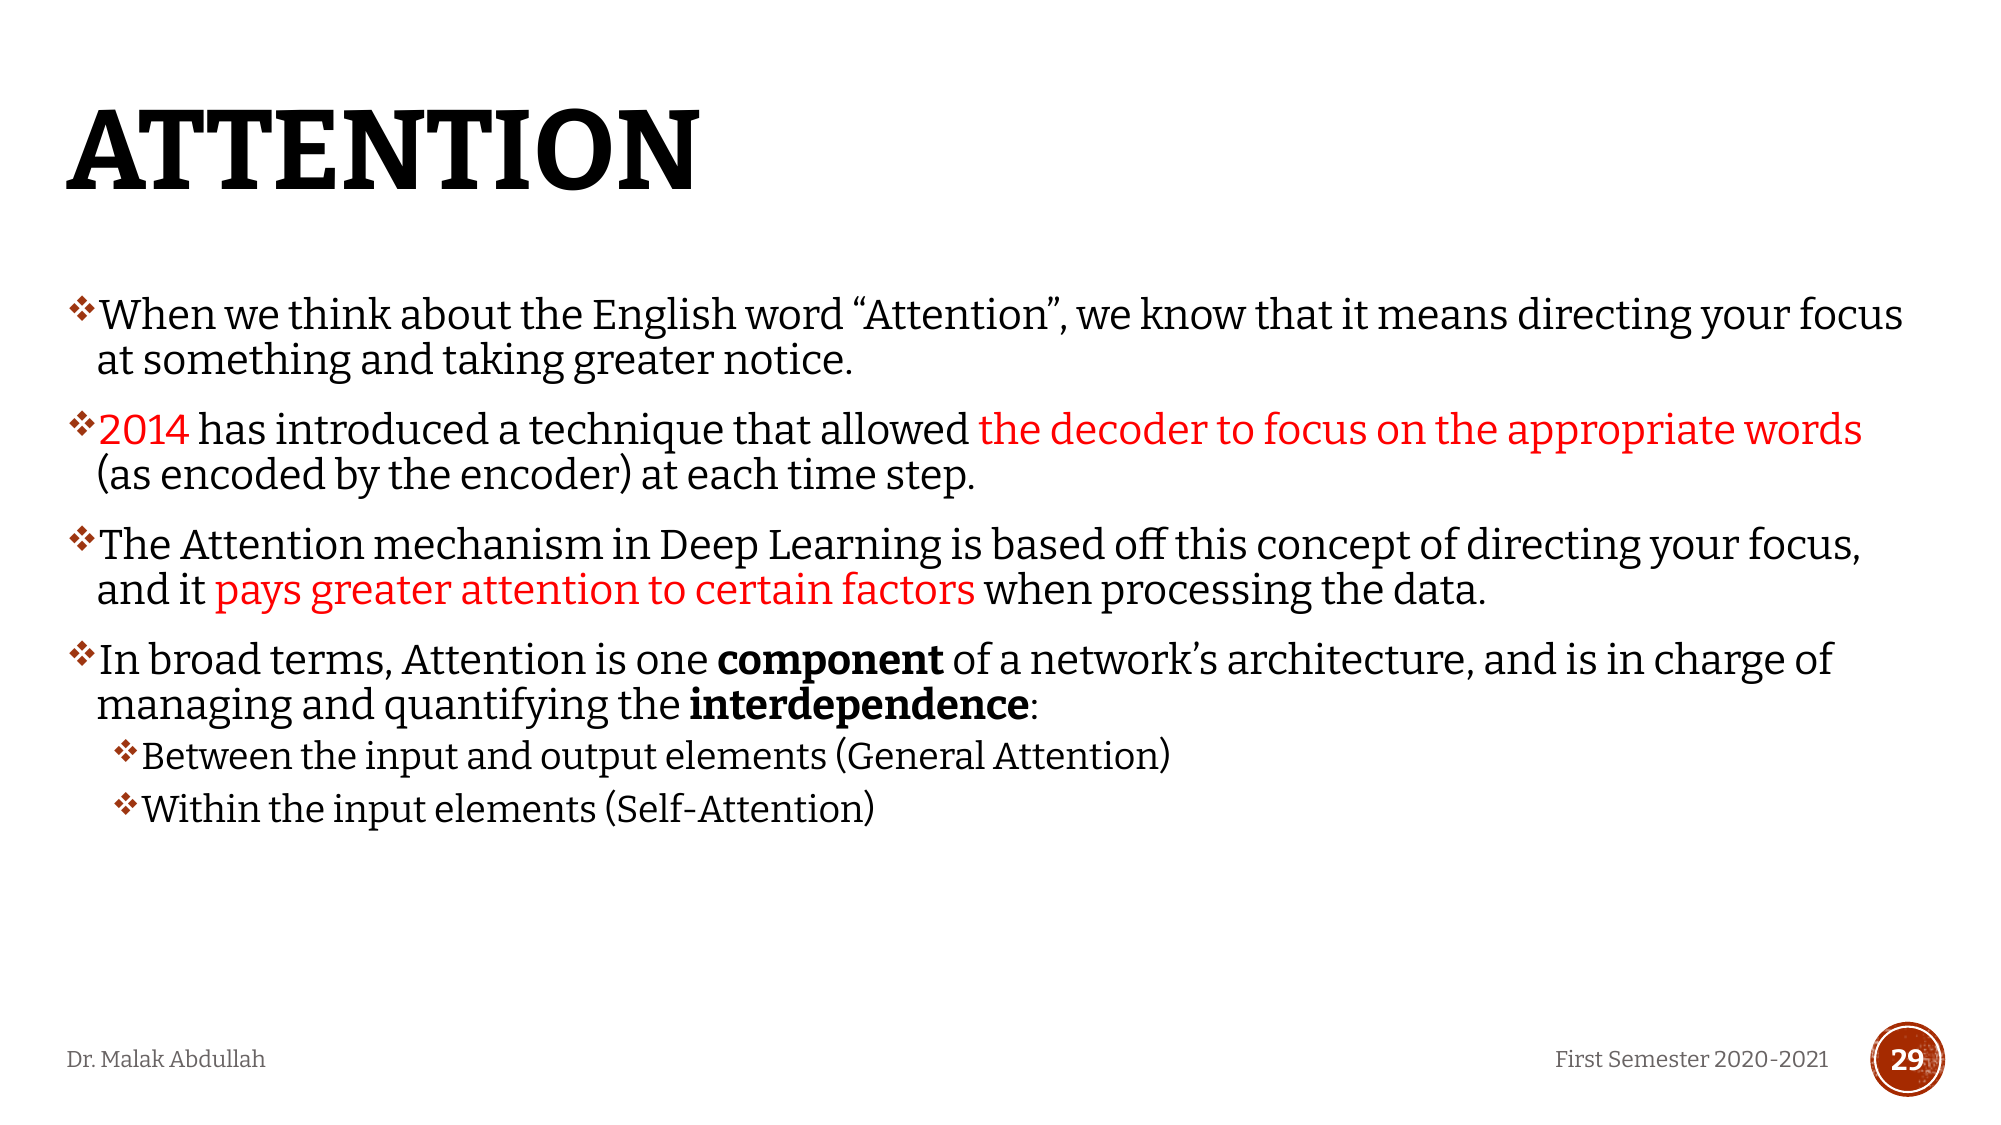

# Attention
When we think about the English word “Attention”, we know that it means directing your focus at something and taking greater notice.
2014 has introduced a technique that allowed the decoder to focus on the appropriate words (as encoded by the encoder) at each time step.
The Attention mechanism in Deep Learning is based off this concept of directing your focus, and it pays greater attention to certain factors when processing the data.
In broad terms, Attention is one component of a network’s architecture, and is in charge of managing and quantifying the interdependence:
Between the input and output elements (General Attention)
Within the input elements (Self-Attention)

Dr. Malak Abdullah
First Semester 2020-2021
29